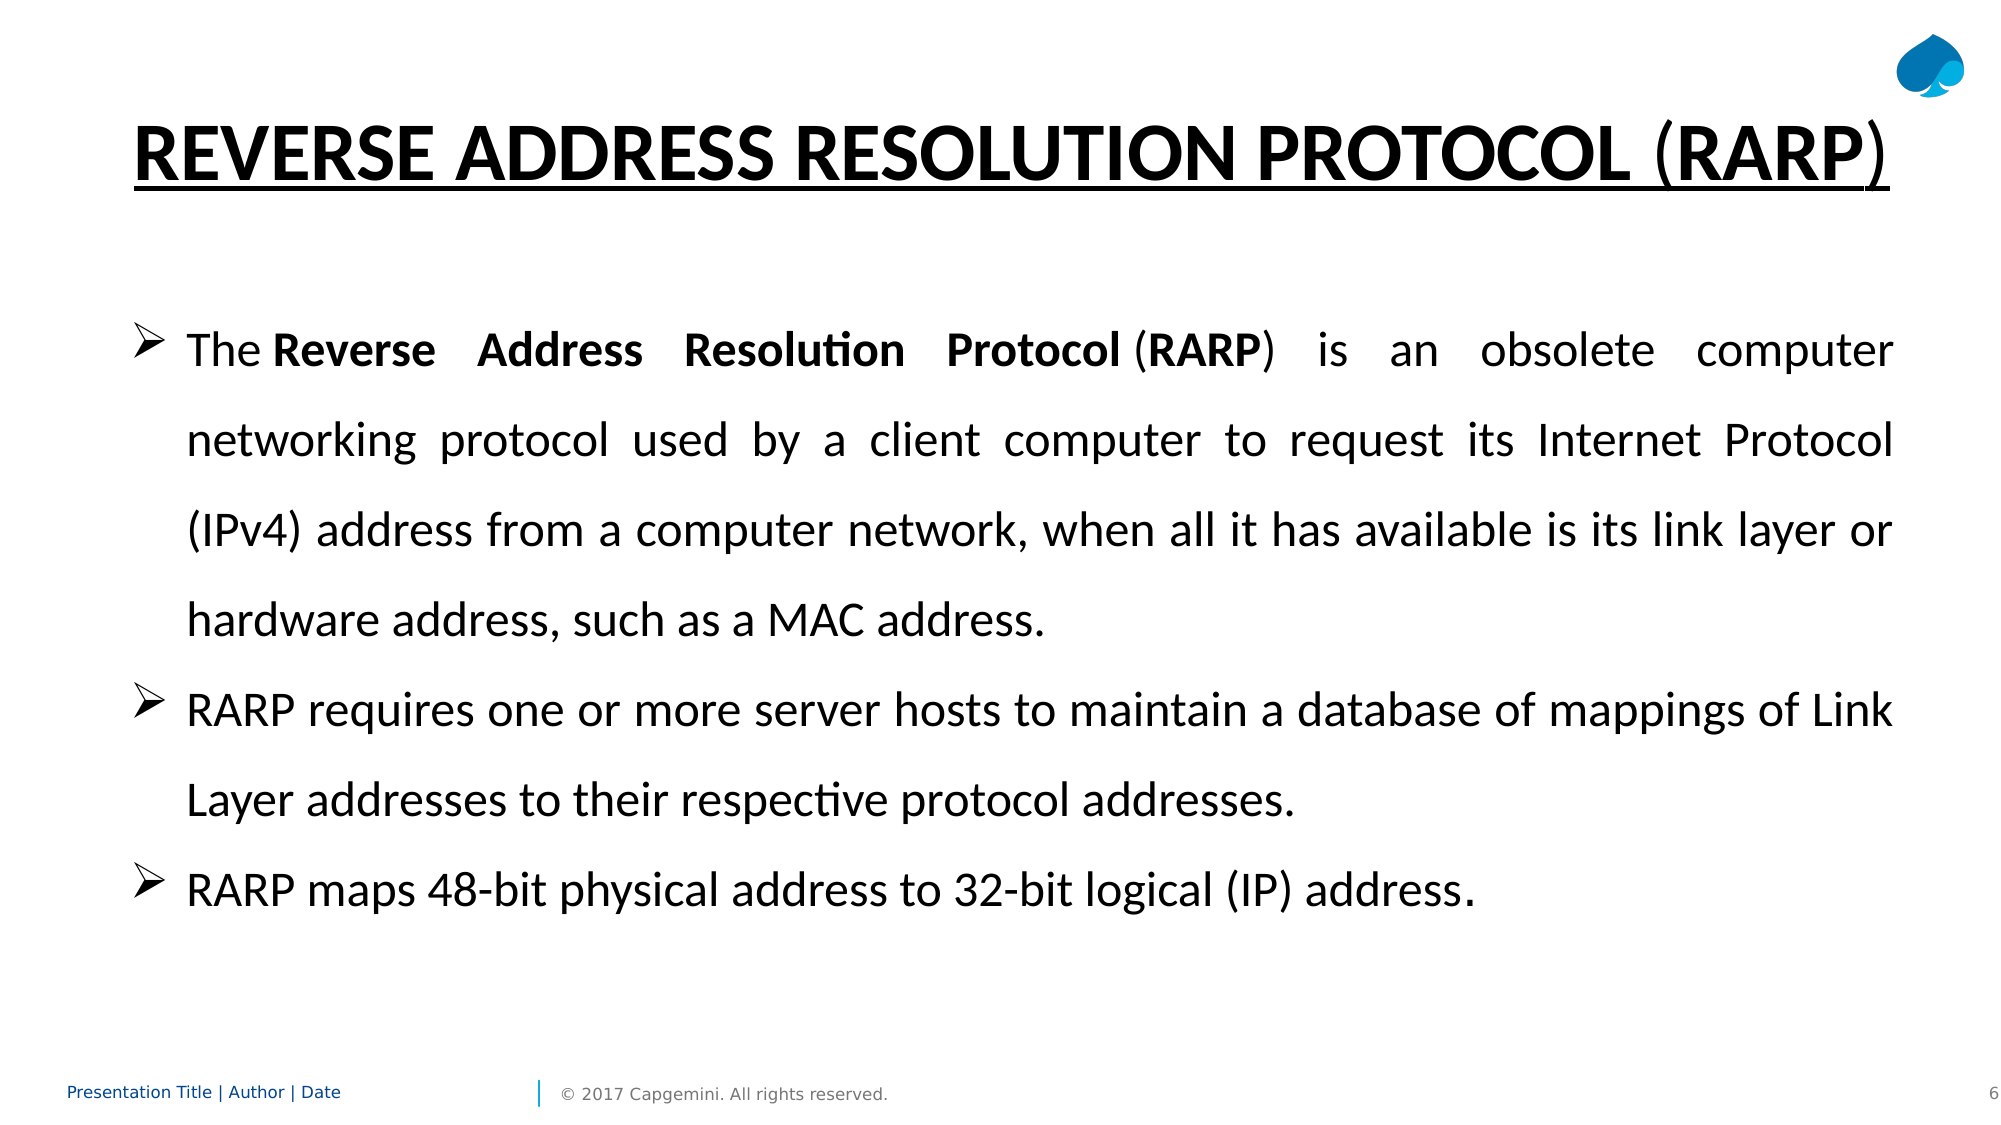

REVERSE ADDRESS RESOLUTION PROTOCOL (RARP)
The Reverse Address Resolution Protocol (RARP) is an obsolete computer networking protocol used by a client computer to request its Internet Protocol (IPv4) address from a computer network, when all it has available is its link layer or hardware address, such as a MAC address.
RARP requires one or more server hosts to maintain a database of mappings of Link Layer addresses to their respective protocol addresses.
RARP maps 48-bit physical address to 32-bit logical (IP) address.